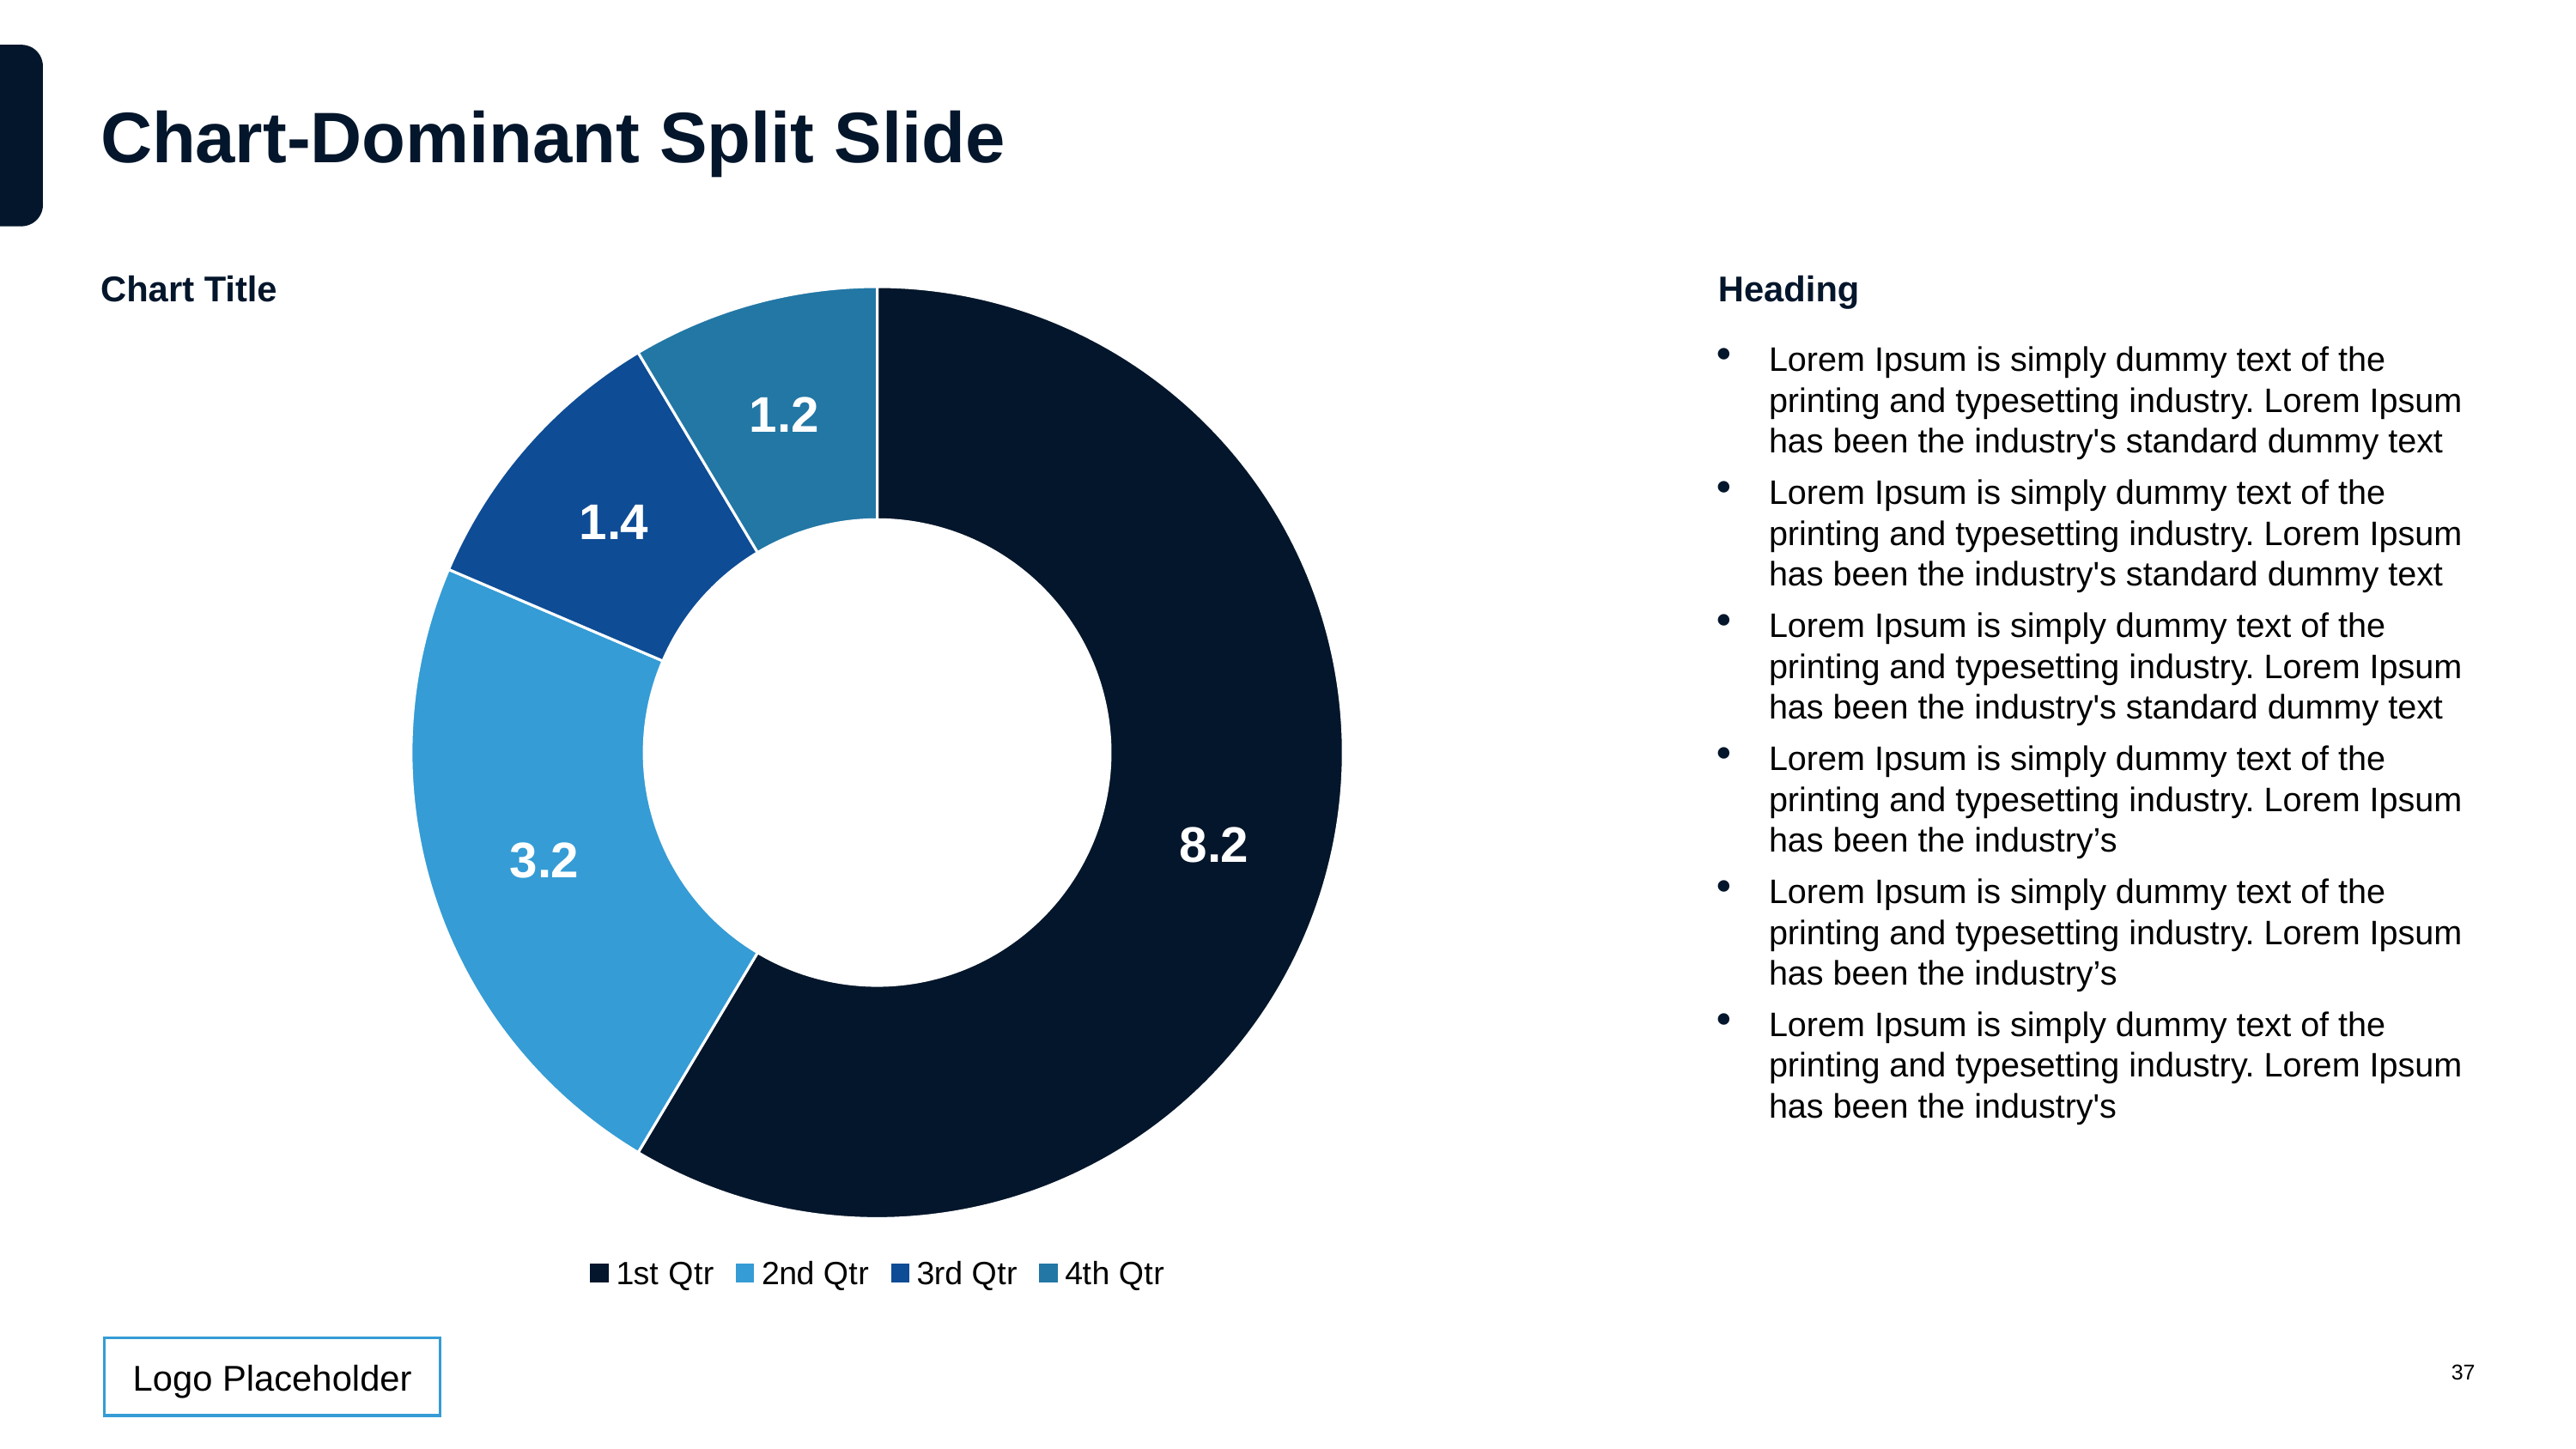

# Chart-Dominant Split Slide

### Chart

| Category | Sales |
|---|---|
| 1st Qtr | 8.2 |
| 2nd Qtr | 3.2 |
| 3rd Qtr | 1.4 |
| 4th Qtr | 1.2 |
Chart Title
Heading
Lorem Ipsum is simply dummy text of the printing and typesetting industry. Lorem Ipsum has been the industry's standard dummy text
Lorem Ipsum is simply dummy text of the printing and typesetting industry. Lorem Ipsum has been the industry's standard dummy text
Lorem Ipsum is simply dummy text of the printing and typesetting industry. Lorem Ipsum has been the industry's standard dummy text
Lorem Ipsum is simply dummy text of the printing and typesetting industry. Lorem Ipsum has been the industry’s
Lorem Ipsum is simply dummy text of the printing and typesetting industry. Lorem Ipsum has been the industry’s
Lorem Ipsum is simply dummy text of the printing and typesetting industry. Lorem Ipsum has been the industry's
37